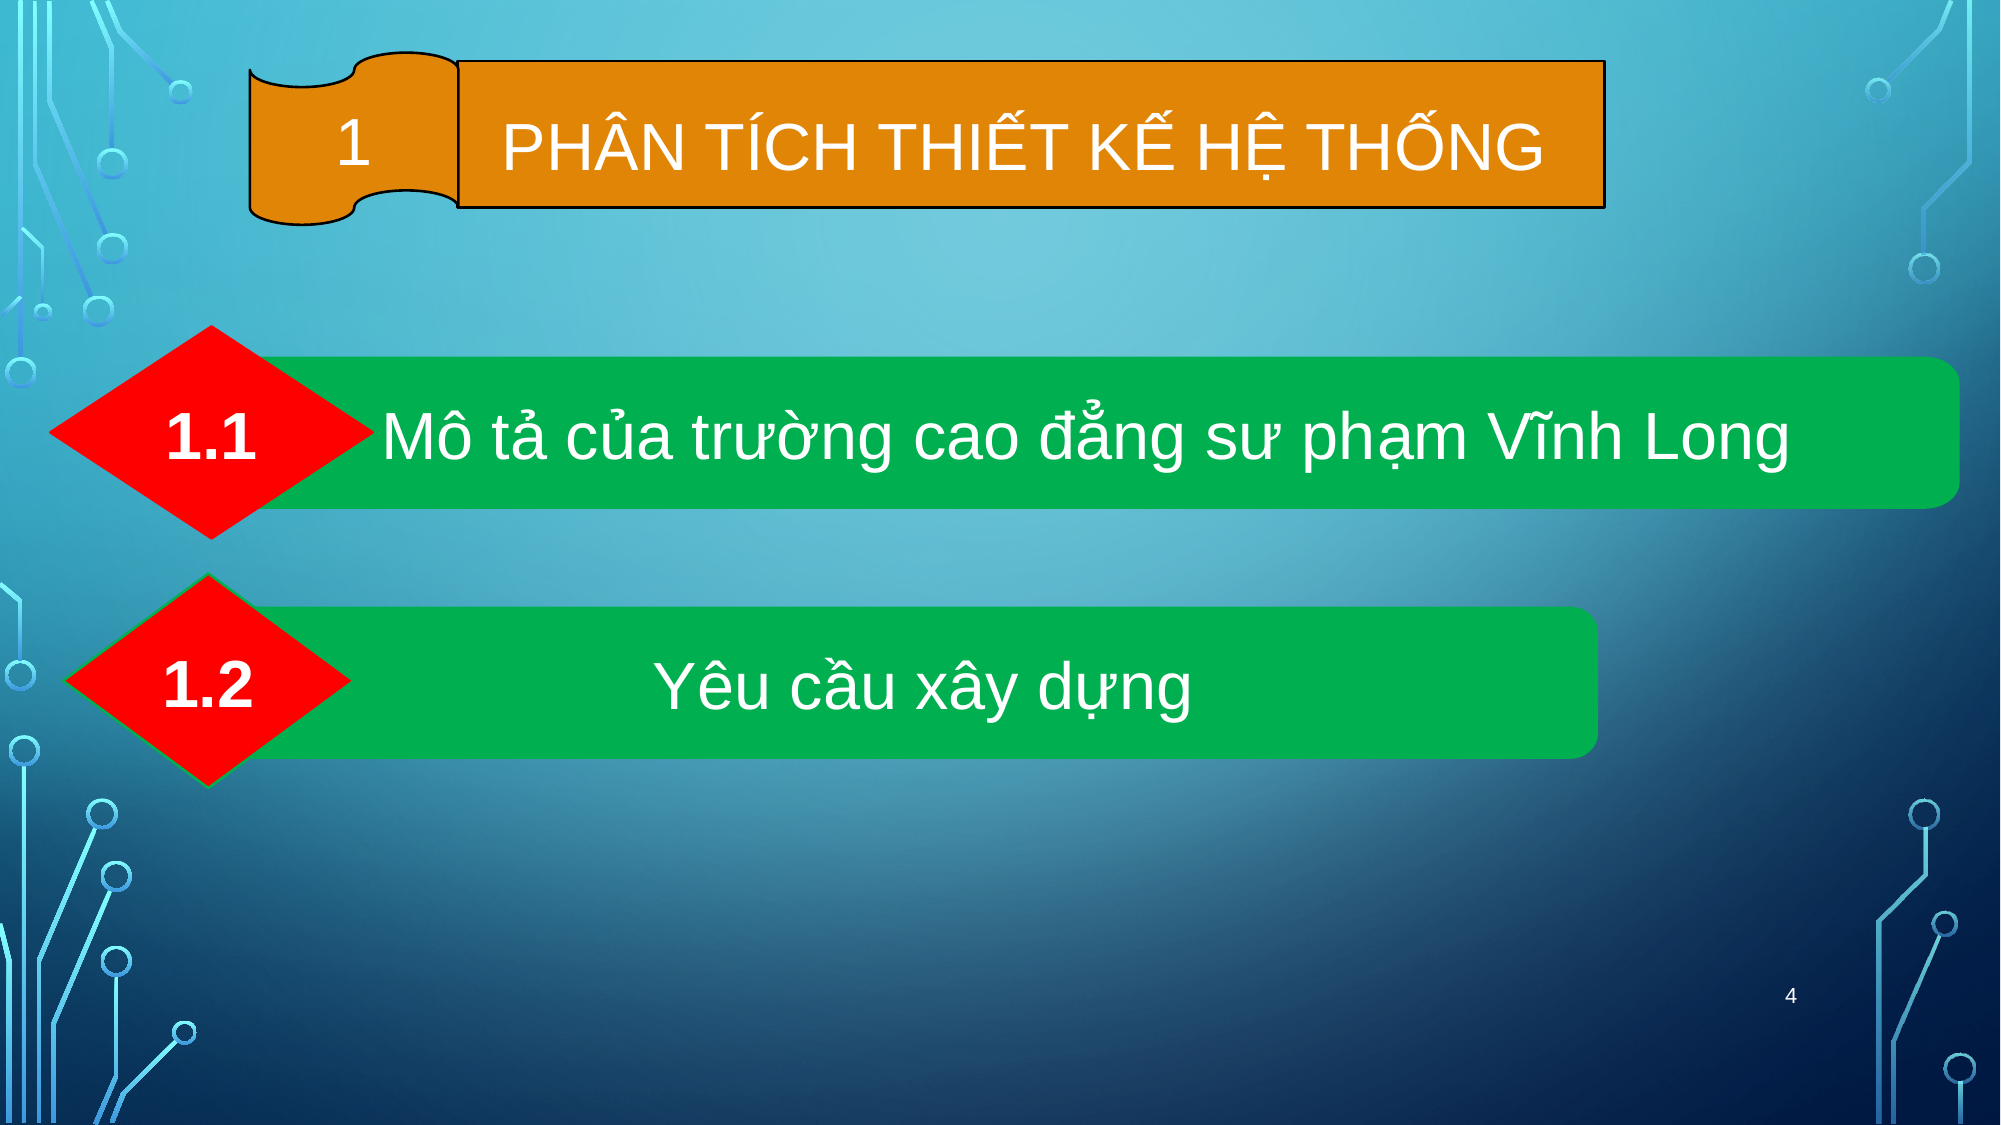

1

PHÂN TÍCH THIẾT KẾ HỆ THỐNG
1.1
Mô tả của trường cao đẳng sư phạm Vĩnh Long
1.2
Yêu cầu xây dựng
4